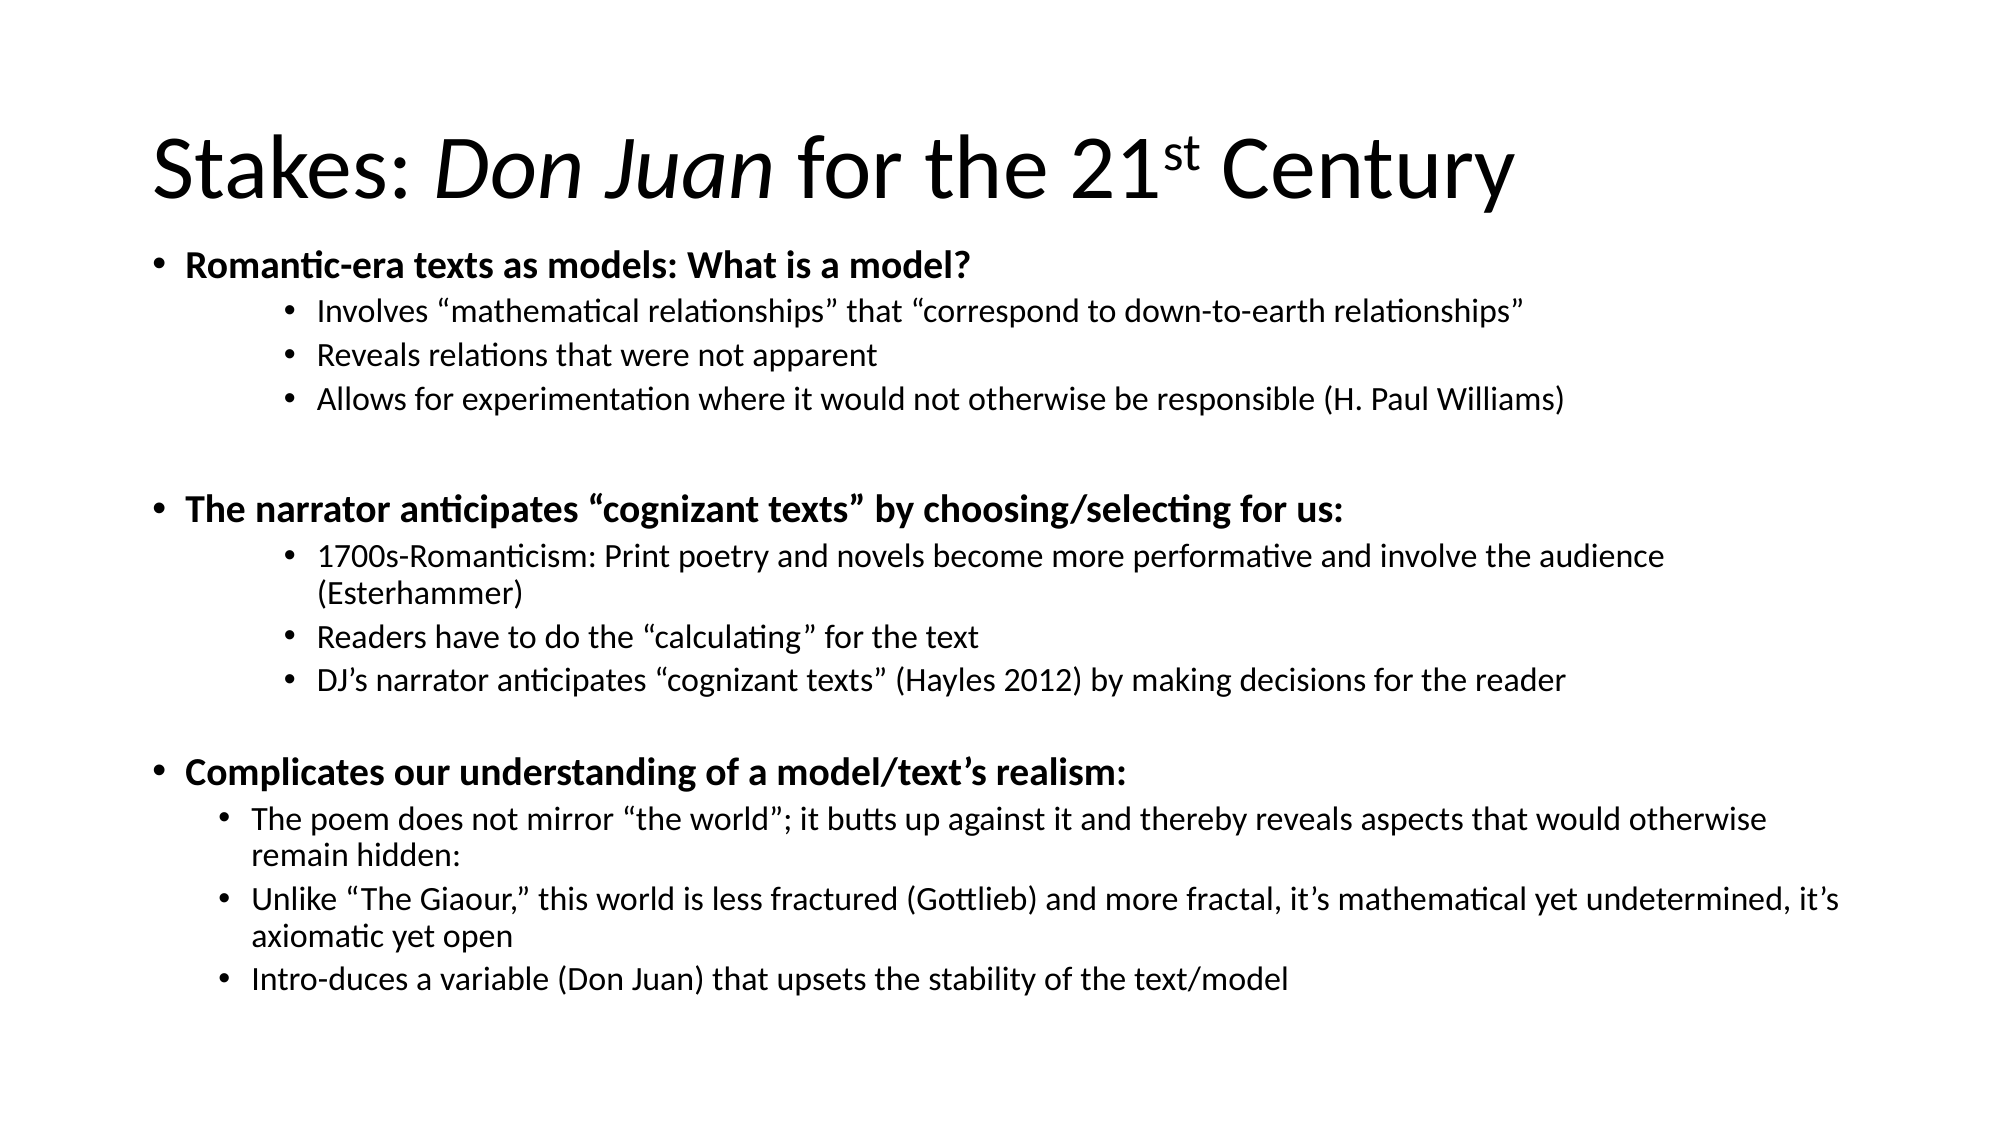

# Stakes: Don Juan for the 21st Century
Romantic-era texts as models: What is a model?
Involves “mathematical relationships” that “correspond to down-to-earth relationships”
Reveals relations that were not apparent
Allows for experimentation where it would not otherwise be responsible (H. Paul Williams)

The narrator anticipates “cognizant texts” by choosing/selecting for us:
1700s-Romanticism: Print poetry and novels become more performative and involve the audience (Esterhammer)
Readers have to do the “calculating” for the text
DJ’s narrator anticipates “cognizant texts” (Hayles 2012) by making decisions for the reader

Complicates our understanding of a model/text’s realism:
The poem does not mirror “the world”; it butts up against it and thereby reveals aspects that would otherwise remain hidden:
Unlike “The Giaour,” this world is less fractured (Gottlieb) and more fractal, it’s mathematical yet undetermined, it’s axiomatic yet open
Intro-duces a variable (Don Juan) that upsets the stability of the text/model